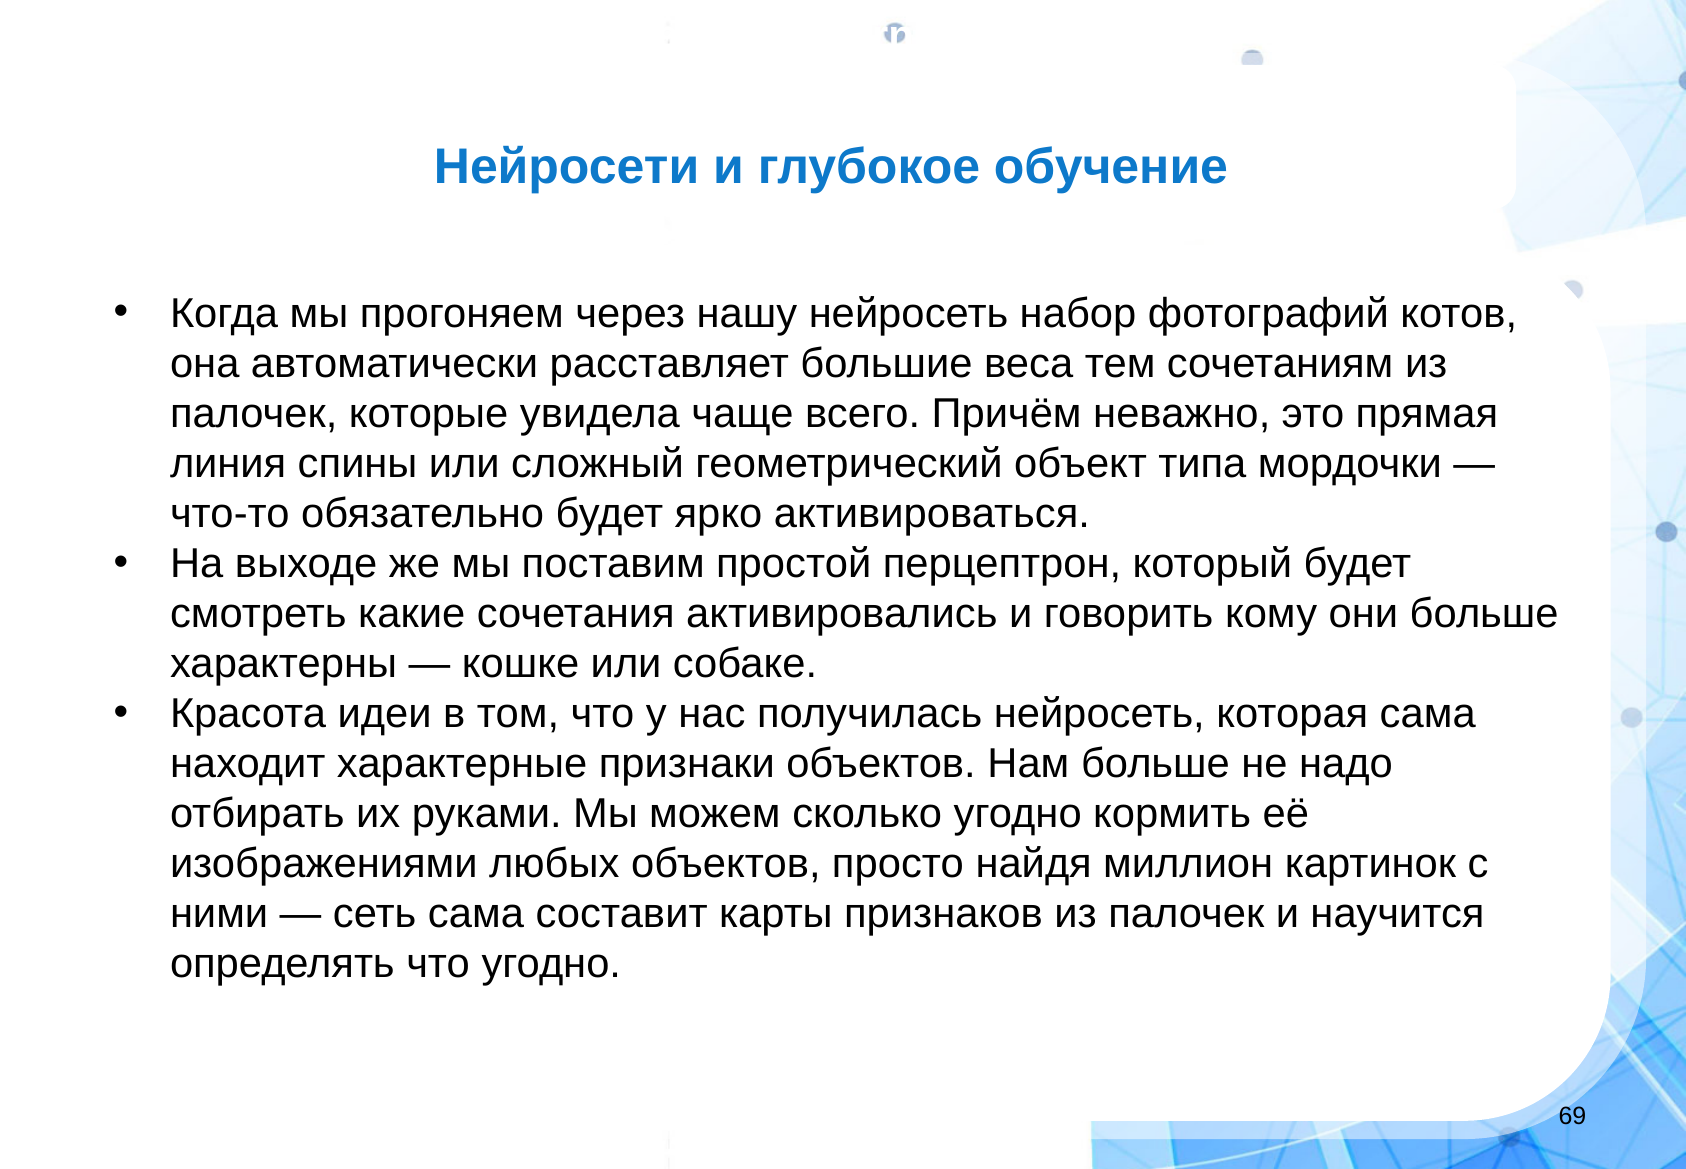

Machine Learning

Нейросети и глубокое обучение

Когда мы прогоняем через нашу нейросеть набор фотографий котов, она автоматически расставляет большие веса тем сочетаниям из палочек, которые увидела чаще всего. Причём неважно, это прямая линия спины или сложный геометрический объект типа мордочки — что-то обязательно будет ярко активироваться.
На выходе же мы поставим простой перцептрон, который будет смотреть какие сочетания активировались и говорить кому они больше характерны — кошке или собаке.
Красота идеи в том, что у нас получилась нейросеть, которая сама находит характерные признаки объектов. Нам больше не надо отбирать их руками. Мы можем сколько угодно кормить её изображениями любых объектов, просто найдя миллион картинок с ними — сеть сама составит карты признаков из палочек и научится определять что угодно.
69